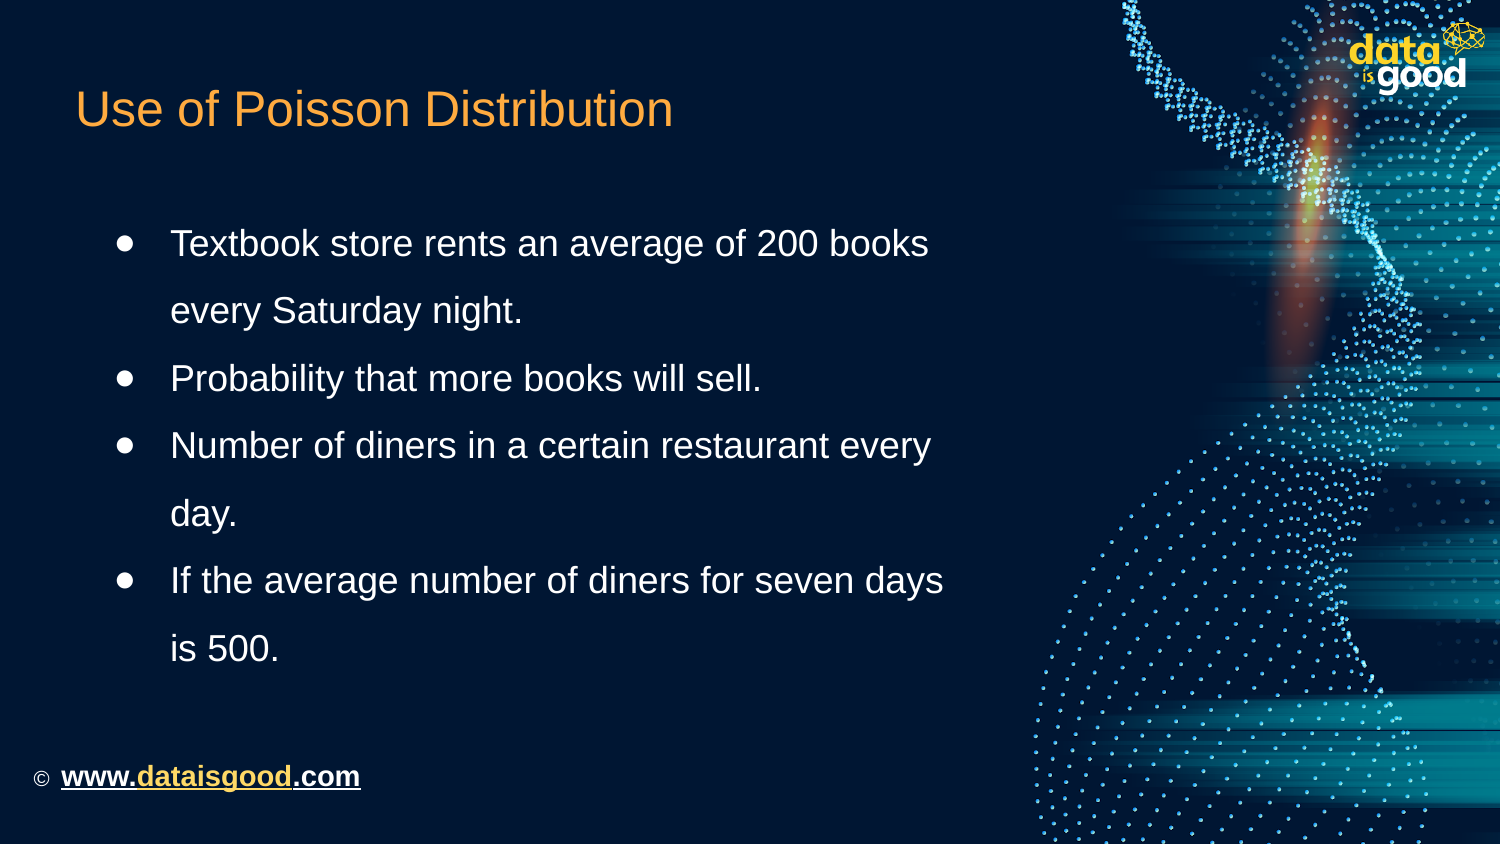

# Use of Poisson Distribution
Textbook store rents an average of 200 books every Saturday night.
Probability that more books will sell.
Number of diners in a certain restaurant every day.
If the average number of diners for seven days is 500.